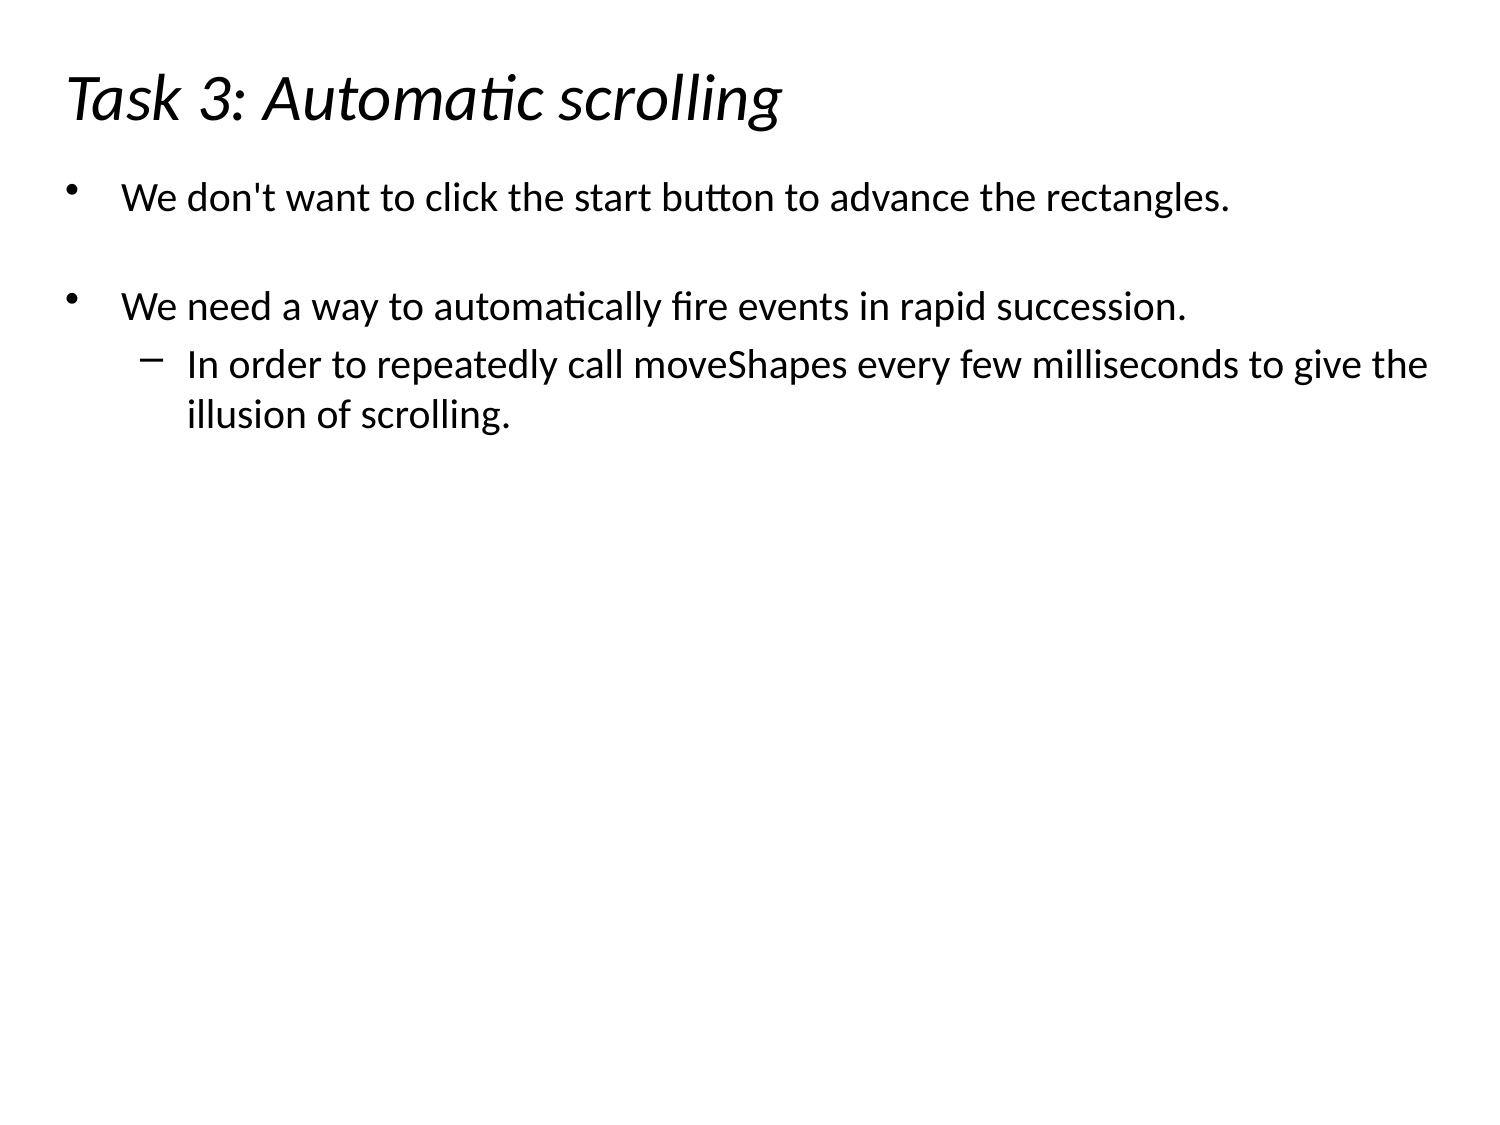

# Task 3: Automatic scrolling
We don't want to click the start button to advance the rectangles.
We need a way to automatically fire events in rapid succession.
In order to repeatedly call moveShapes every few milliseconds to give the illusion of scrolling.